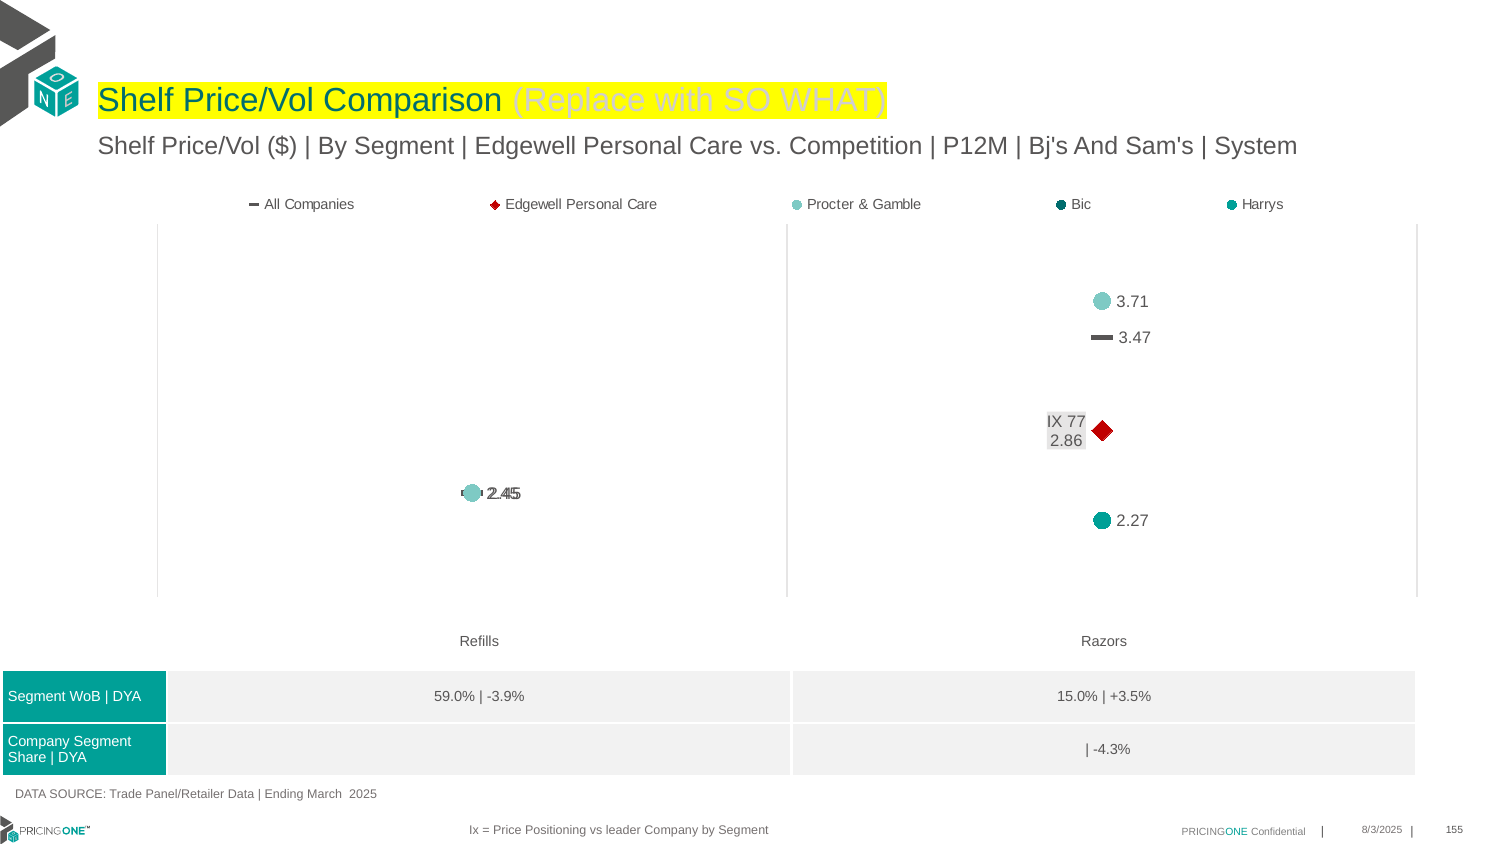

# Shelf Price/Vol Comparison (Replace with SO WHAT)
Shelf Price/Vol ($) | By Segment | Edgewell Personal Care vs. Competition | P12M | Bj's And Sam's | System

### Chart

| Category | All Companies | Edgewell Personal Care | Procter & Gamble | Bic | Harrys |
|---|---|---|---|---|---|
| None | 2.45 | None | 2.45 | None | None |
| IX 77 | 3.47 | 2.86 | 3.71 | None | 2.27 |
|  | Refills | Razors |
| --- | --- | --- |
| Segment WoB | DYA | 59.0% | -3.9% | 15.0% | +3.5% |
| Company Segment Share | DYA |  | | -4.3% |
DATA SOURCE: Trade Panel/Retailer Data | Ending March  2025
Ix = Price Positioning vs leader Company by Segment
8/3/2025
155